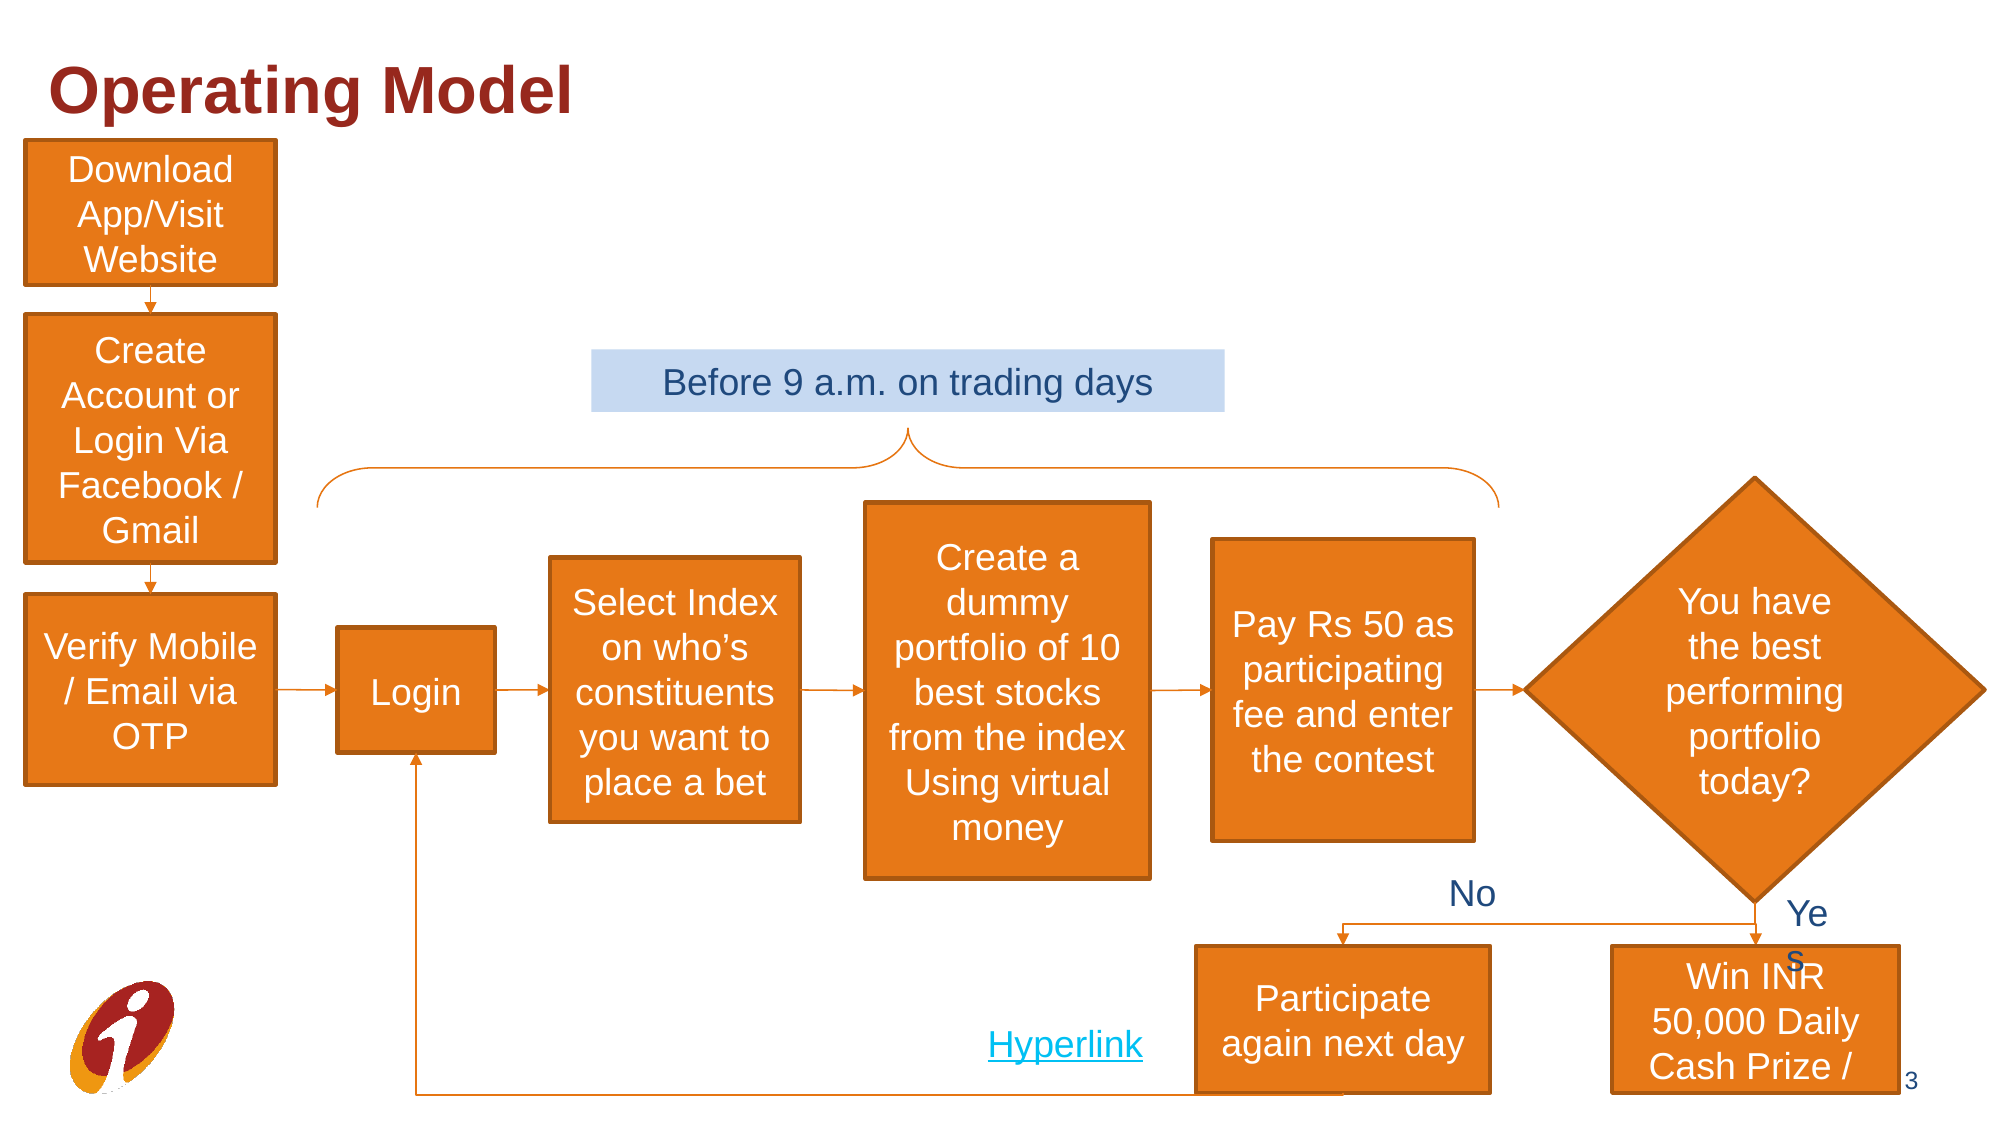

Operating Model
Download App/Visit Website
Create Account or Login Via Facebook / Gmail
Before 9 a.m. on trading days
You have the best performing portfolio today?
Create a dummy portfolio of 10 best stocks from the index
Using virtual money
Pay Rs 50 as participating fee and enter the contest
Select Index on who’s constituents you want to place a bet
Verify Mobile / Email via OTP
Login
No
Yes
Participate again next day
Win INR 50,000 Daily Cash Prize /
Hyperlink
3